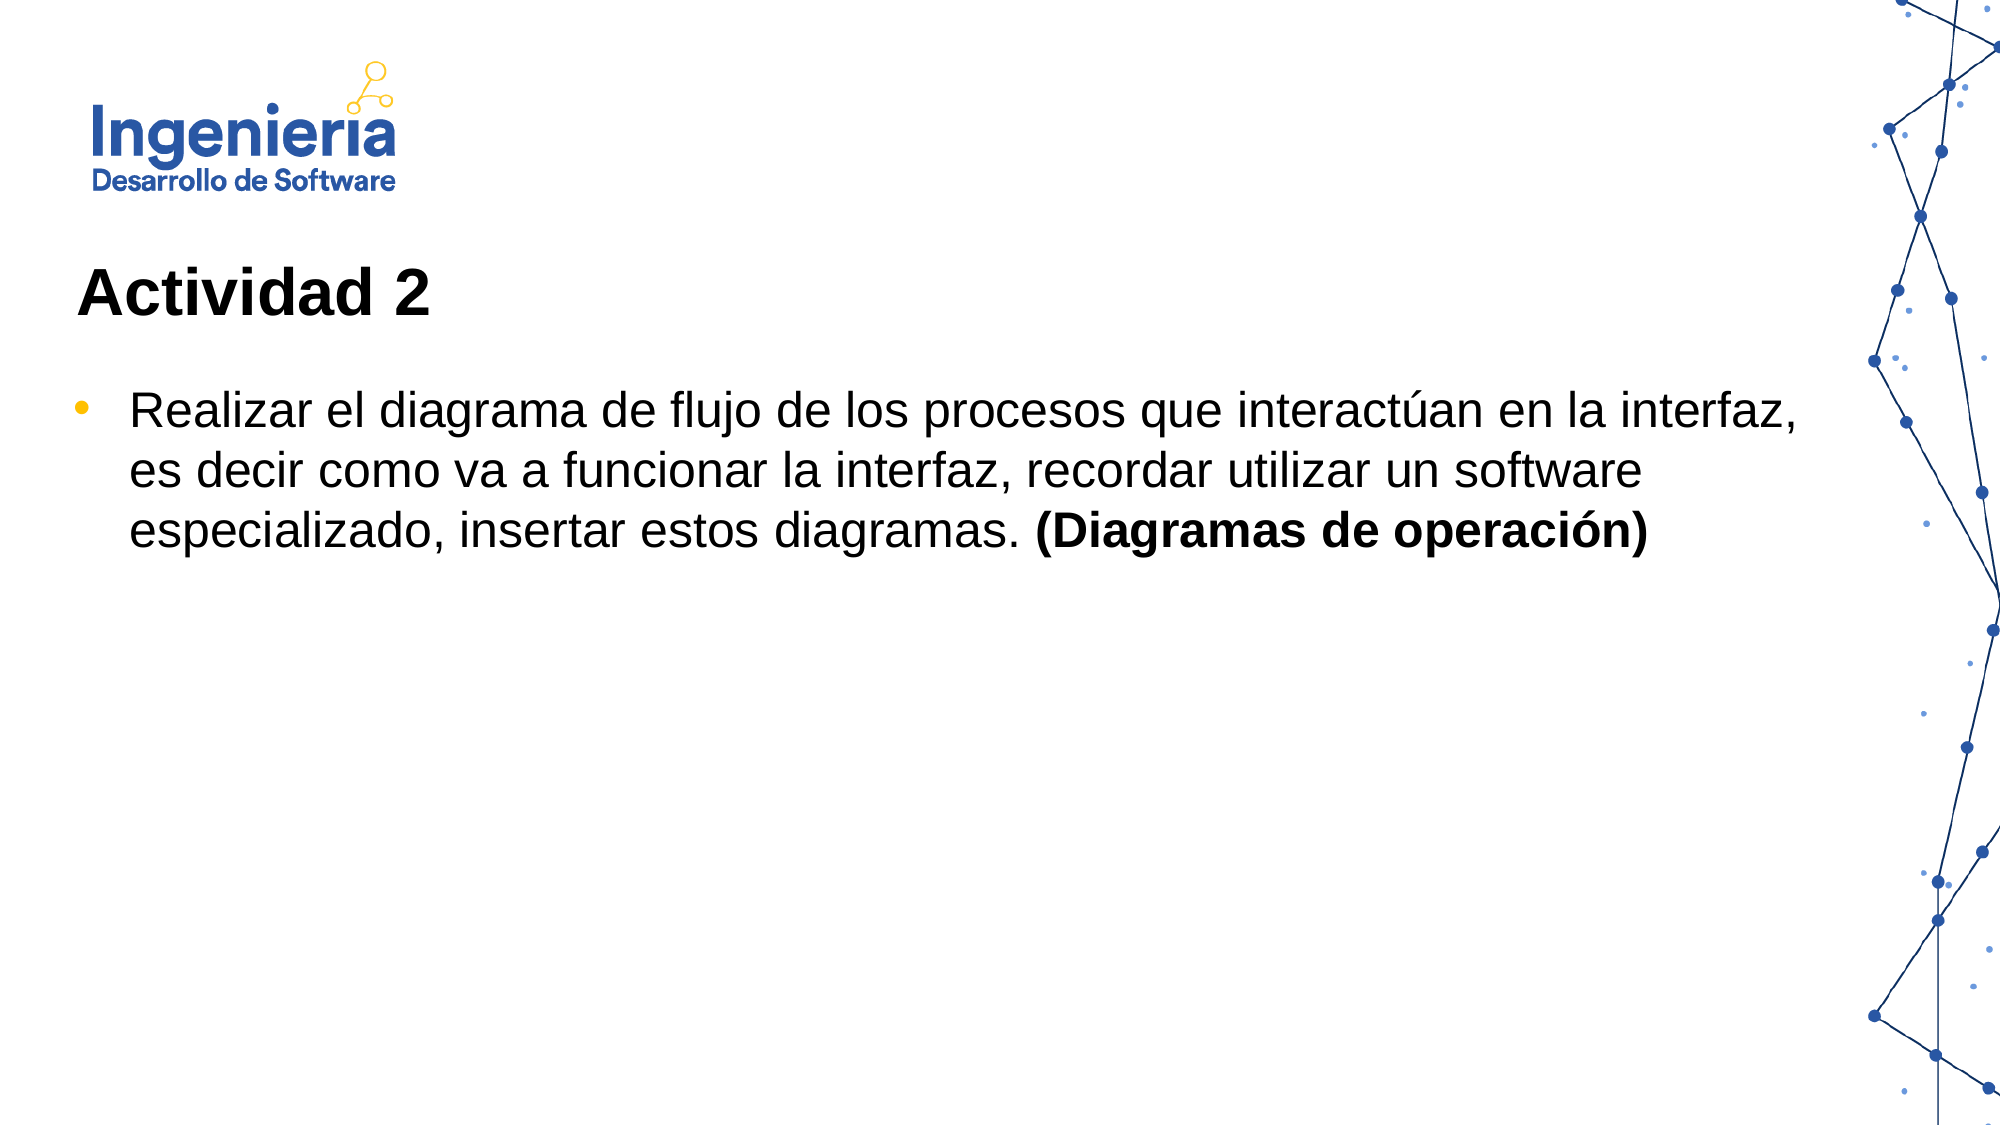

Actividad 2
Realizar el diagrama de flujo de los procesos que interactúan en la interfaz, es decir como va a funcionar la interfaz, recordar utilizar un software especializado, insertar estos diagramas. (Diagramas de operación)